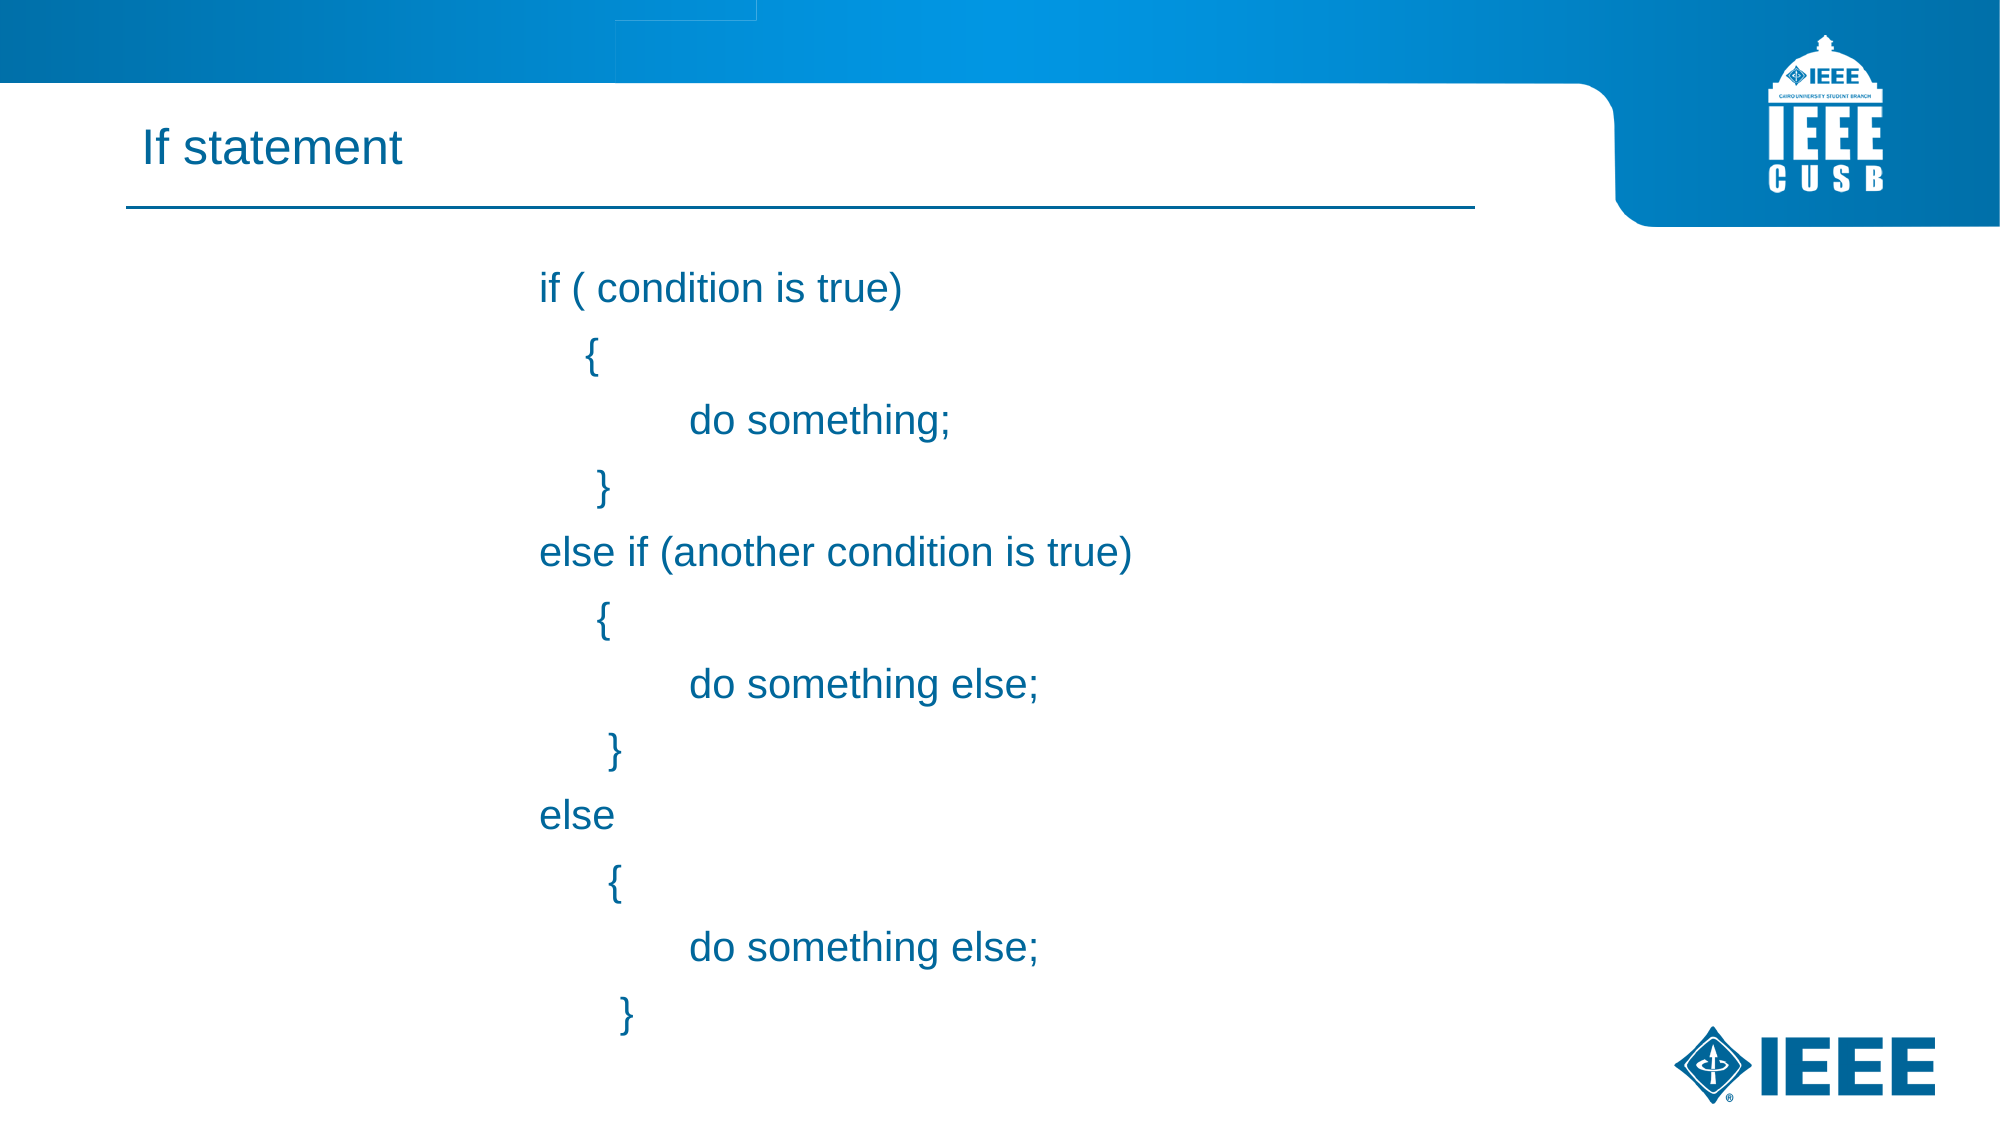

# If statement
if ( condition is true)
    {
	do something;
     }
else if (another condition is true)
     {
	do something else;
      }
else
      {
	do something else;
       }